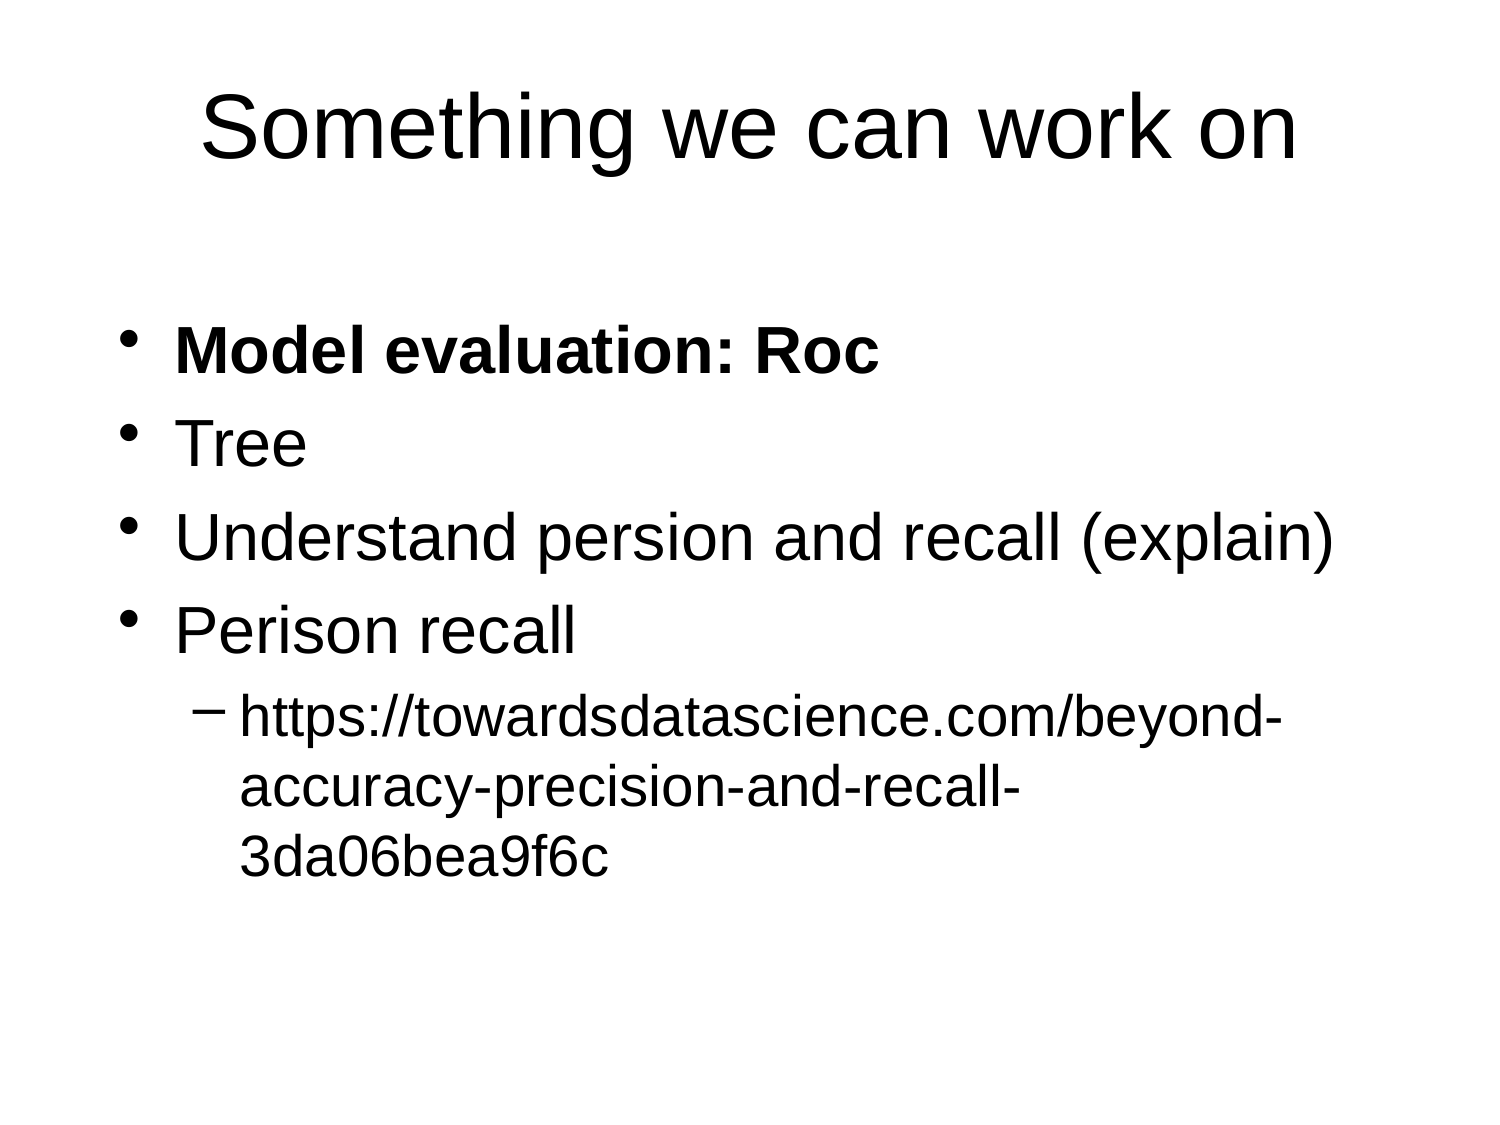

# Something we can work on
Model evaluation: Roc
Tree
Understand persion and recall (explain)
Perison recall
https://towardsdatascience.com/beyond-accuracy-precision-and-recall-3da06bea9f6c